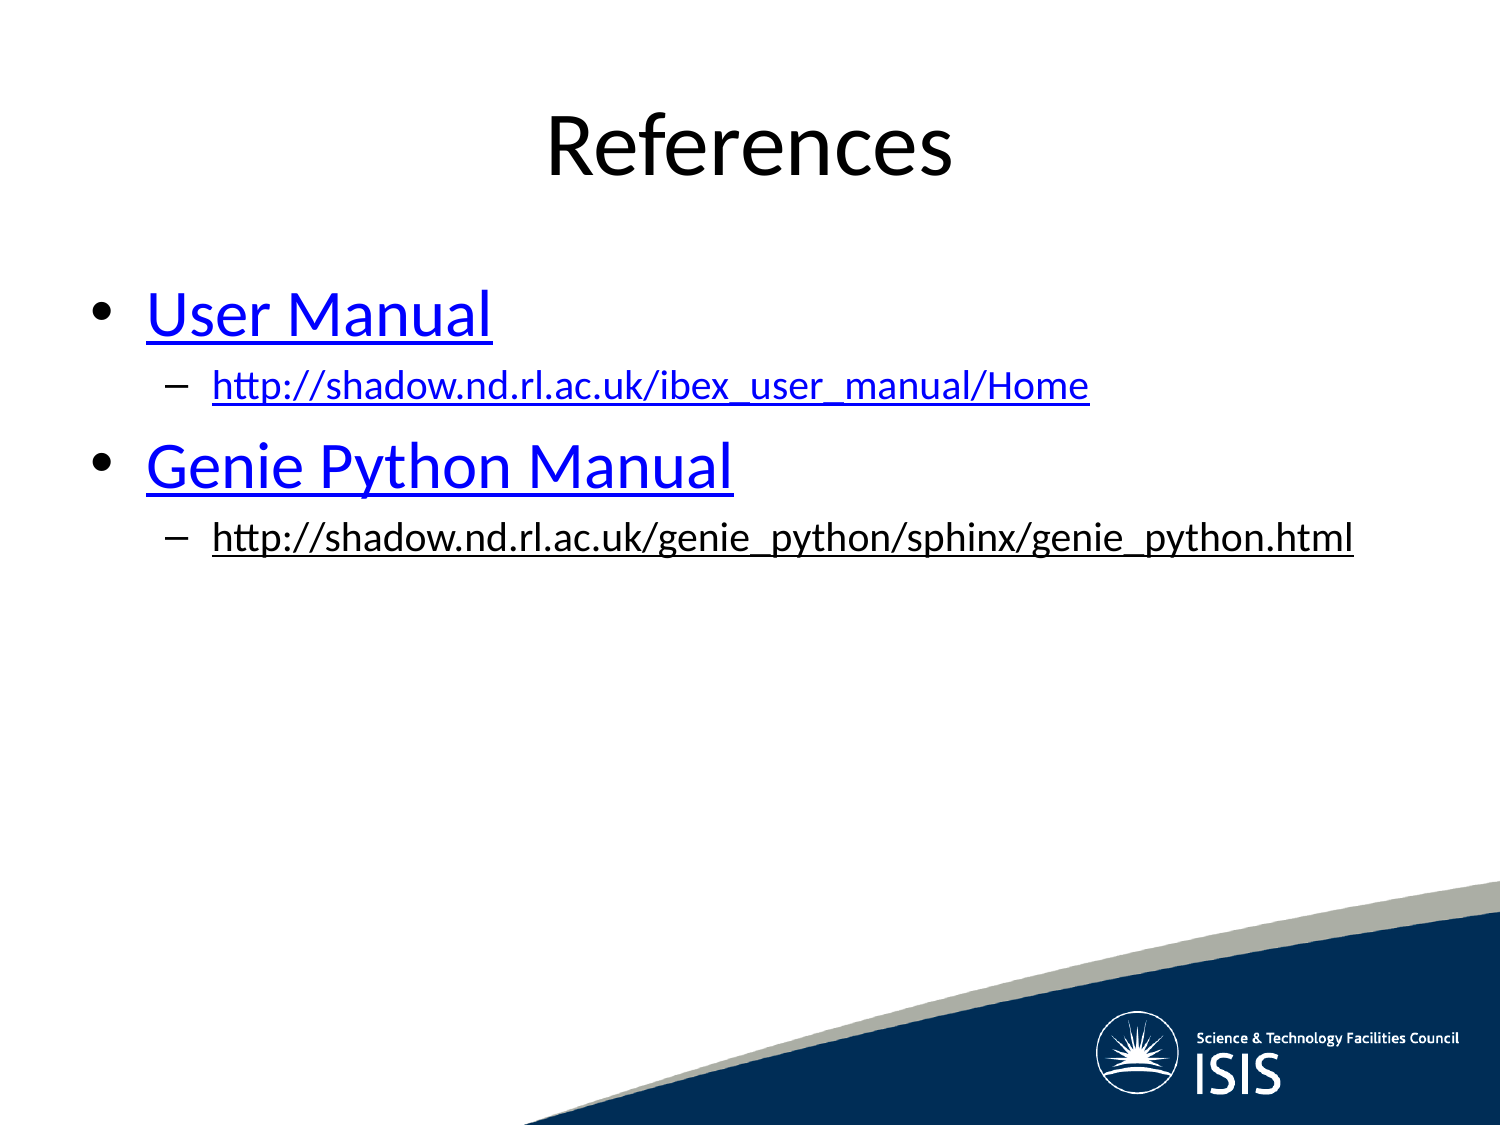

# References
User Manual
http://shadow.nd.rl.ac.uk/ibex_user_manual/Home
Genie Python Manual
http://shadow.nd.rl.ac.uk/genie_python/sphinx/genie_python.html